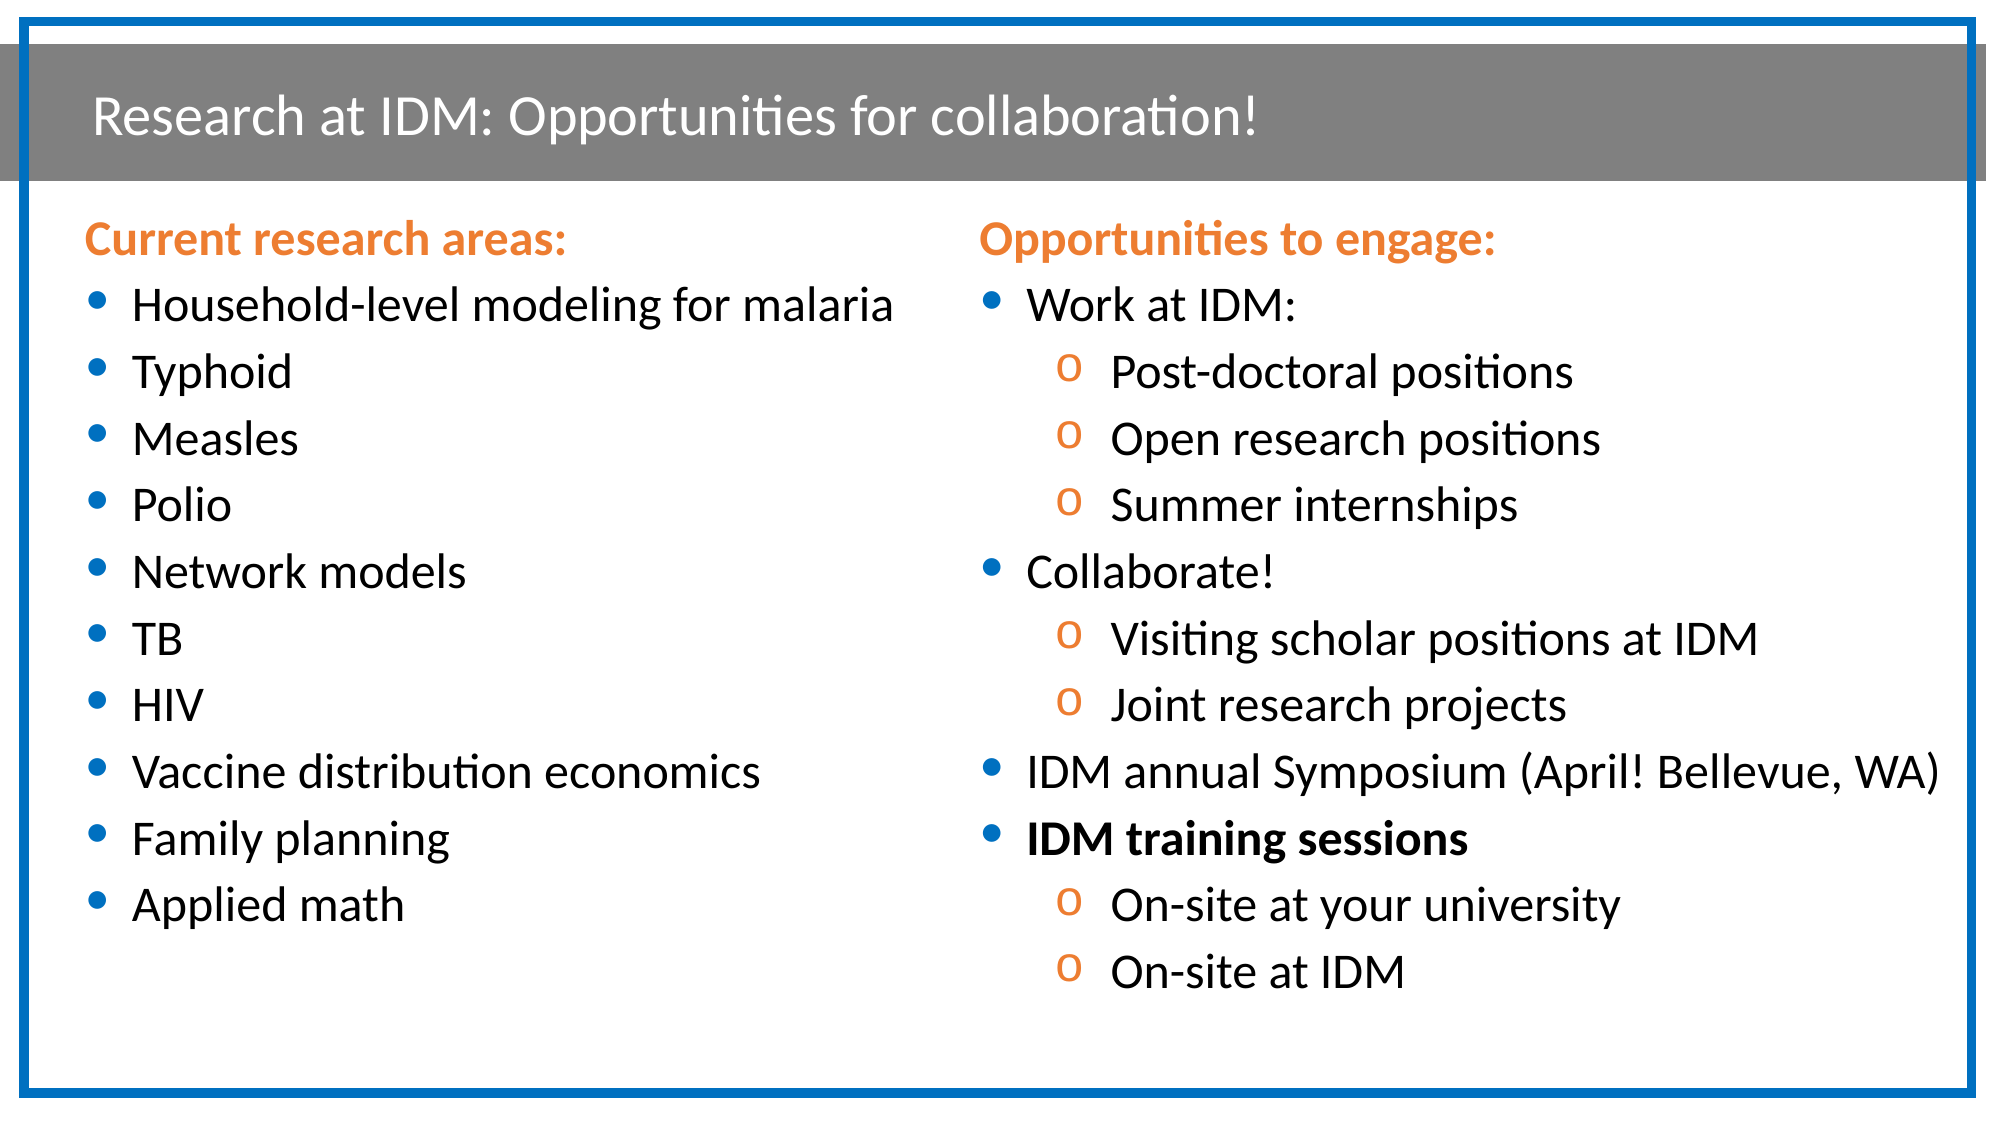

Research at IDM: Opportunities for collaboration!
Current research areas:
Household-level modeling for malaria
Typhoid
Measles
Polio
Network models
TB
HIV
Vaccine distribution economics
Family planning
Applied math
Opportunities to engage:
Work at IDM:
Post-doctoral positions
Open research positions
Summer internships
Collaborate!
Visiting scholar positions at IDM
Joint research projects
IDM annual Symposium (April! Bellevue, WA)
IDM training sessions
On-site at your university
On-site at IDM